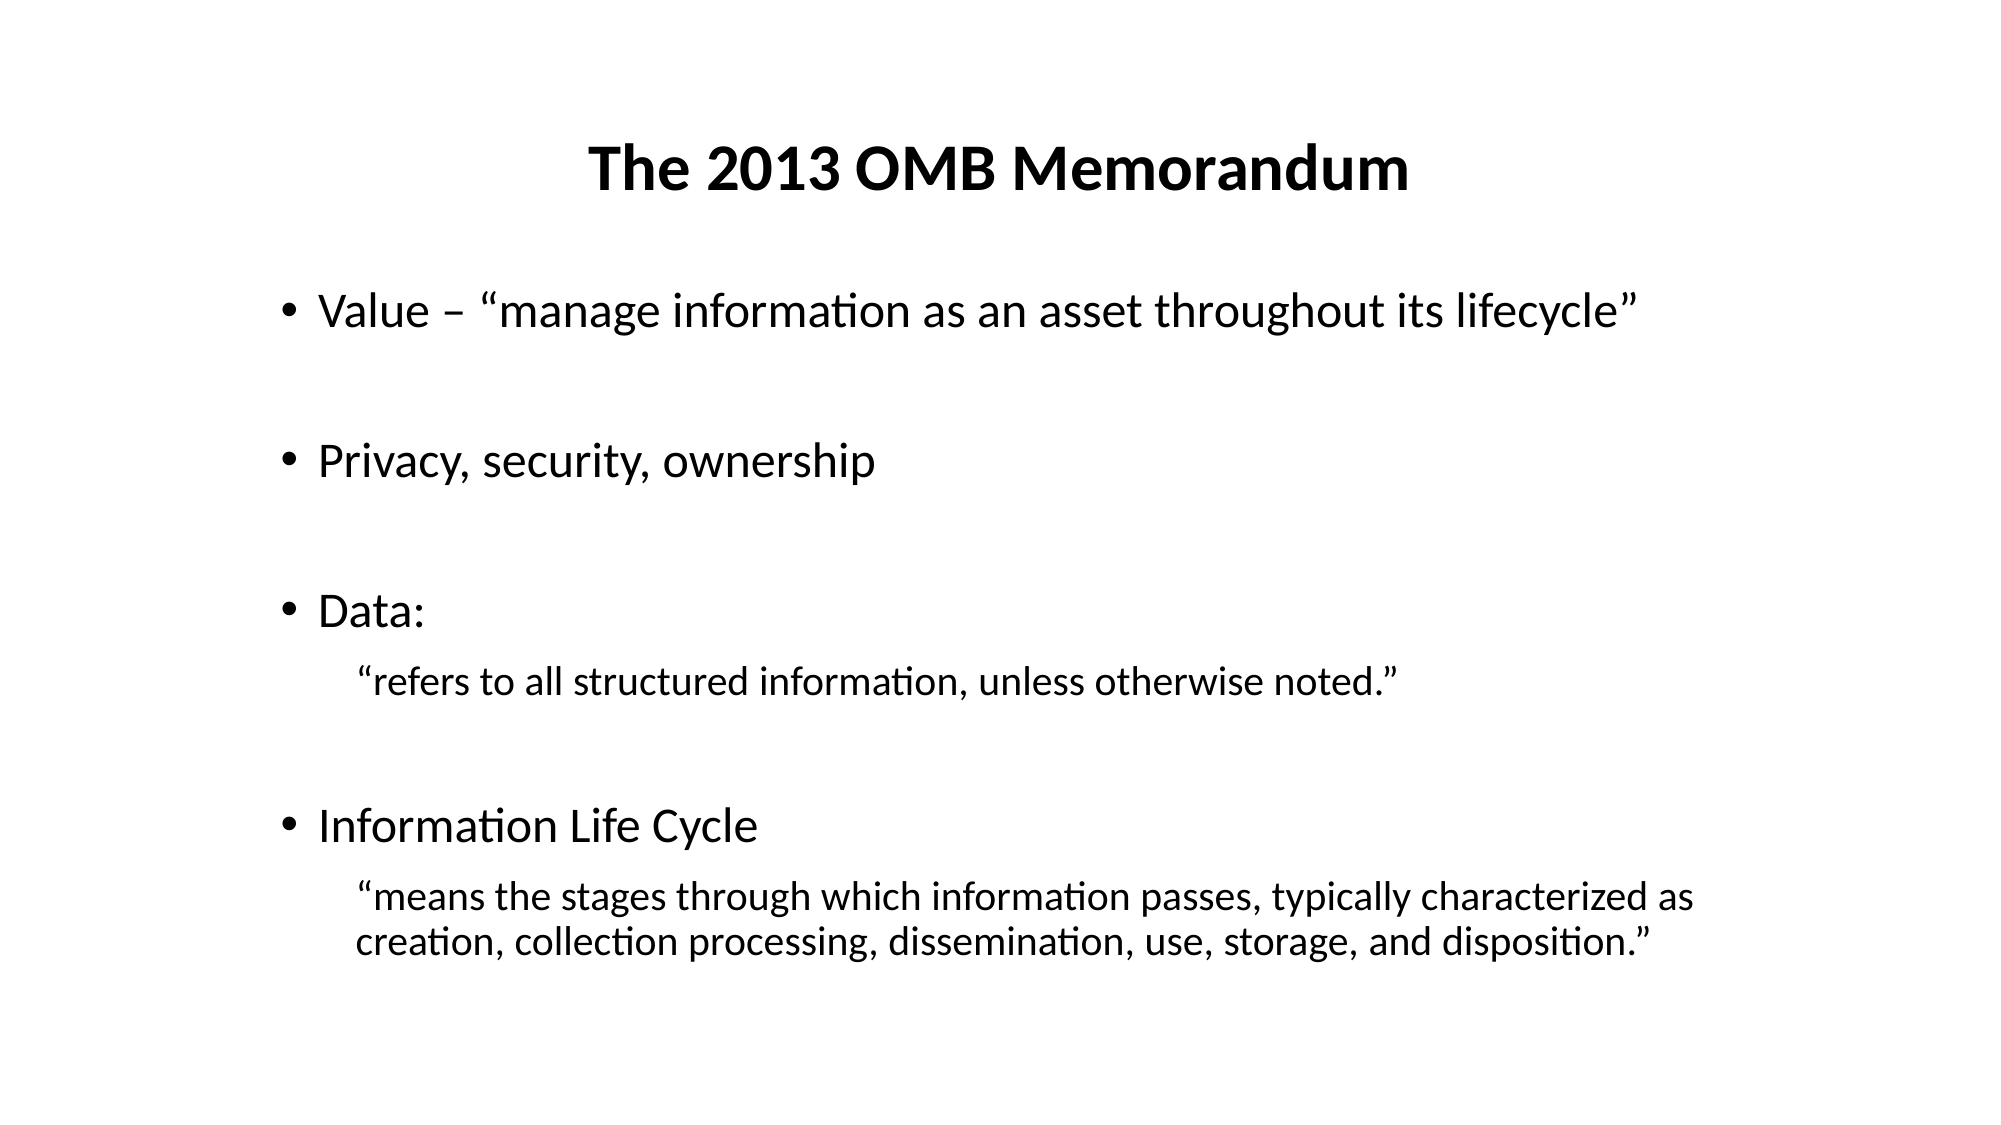

# The 2013 OMB Memorandum
Value – “manage information as an asset throughout its lifecycle”

Privacy, security, ownership

Data:
“refers to all structured information, unless otherwise noted.”

Information Life Cycle
“means the stages through which information passes, typically characterized as creation, collection processing, dissemination, use, storage, and disposition.”